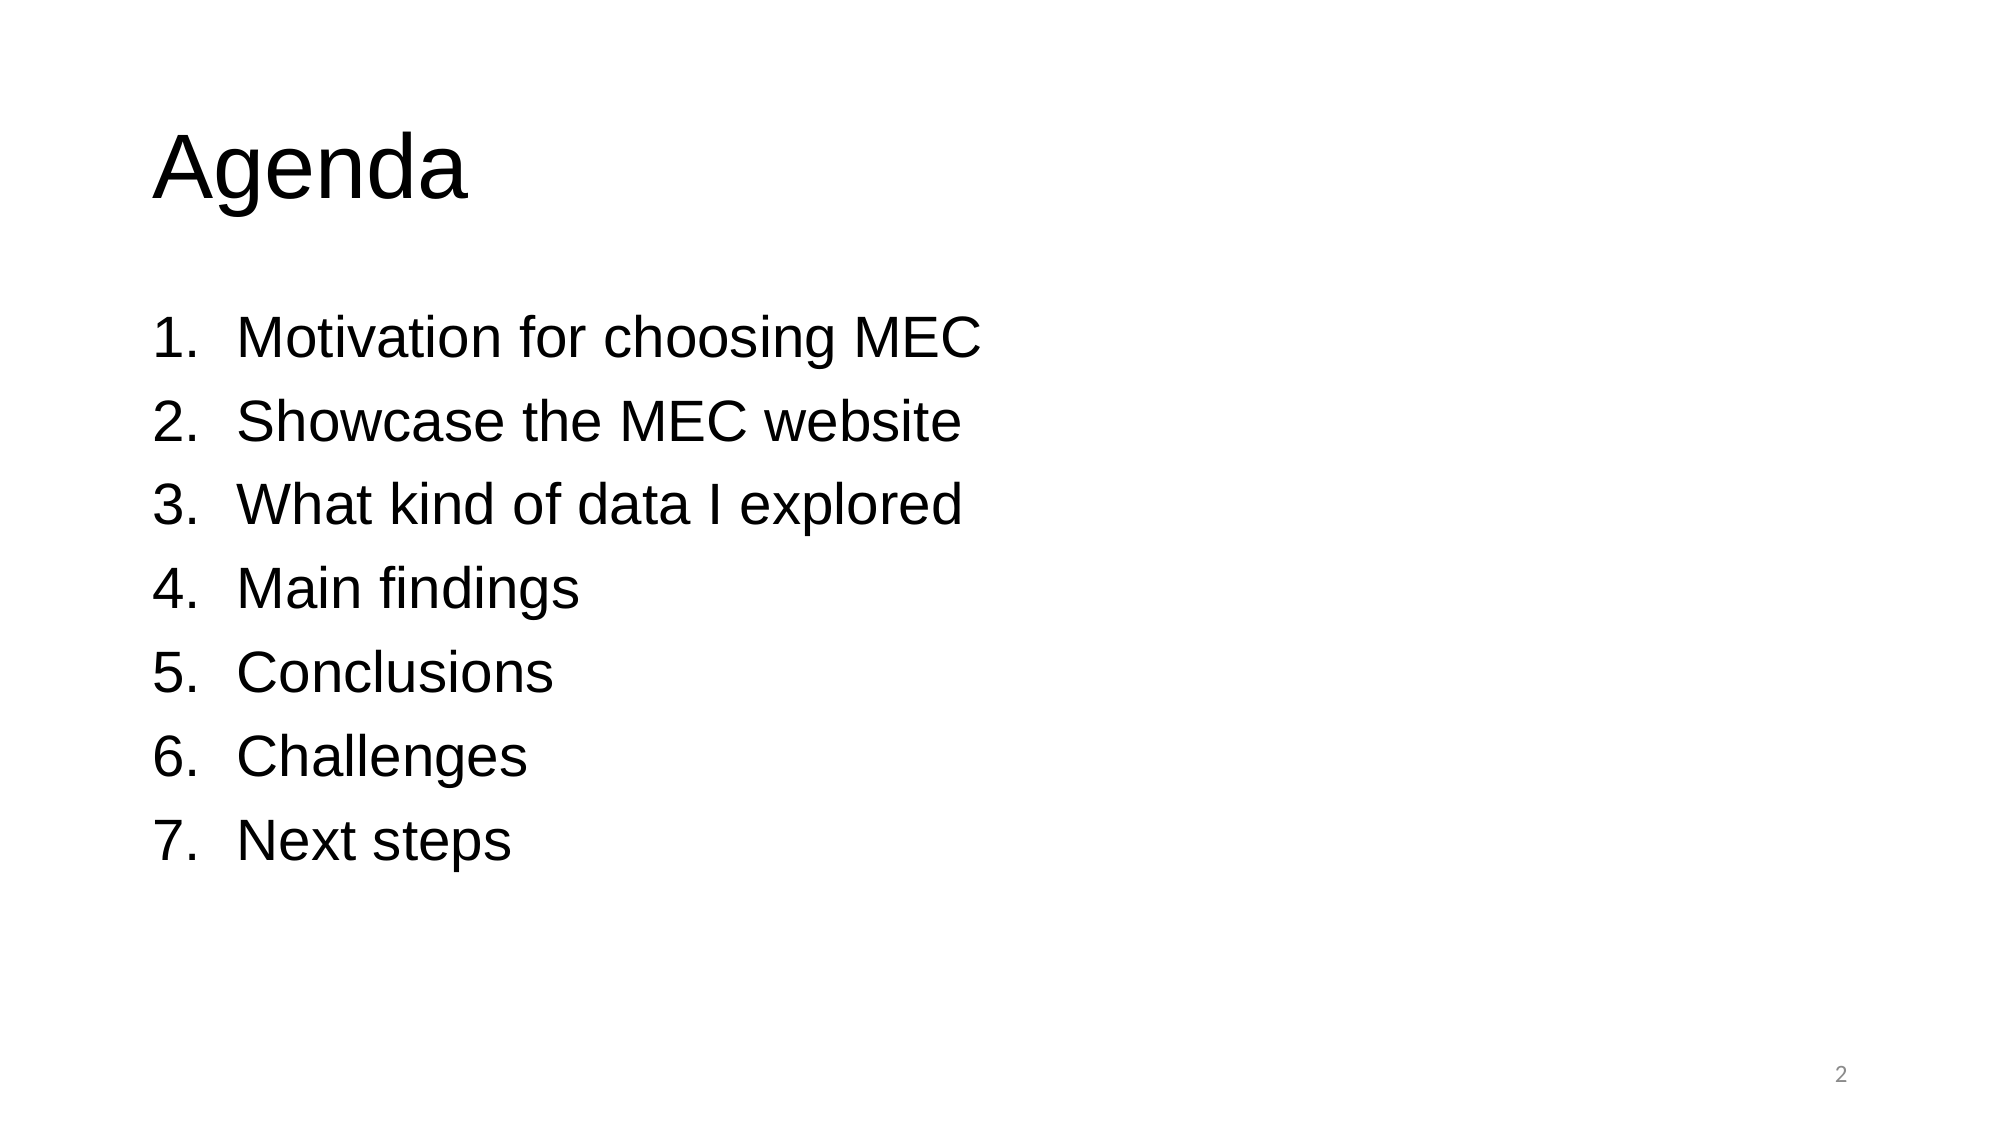

# Agenda
Motivation for choosing MEC
Showcase the MEC website
What kind of data I explored
Main findings
Conclusions
Challenges
Next steps
2